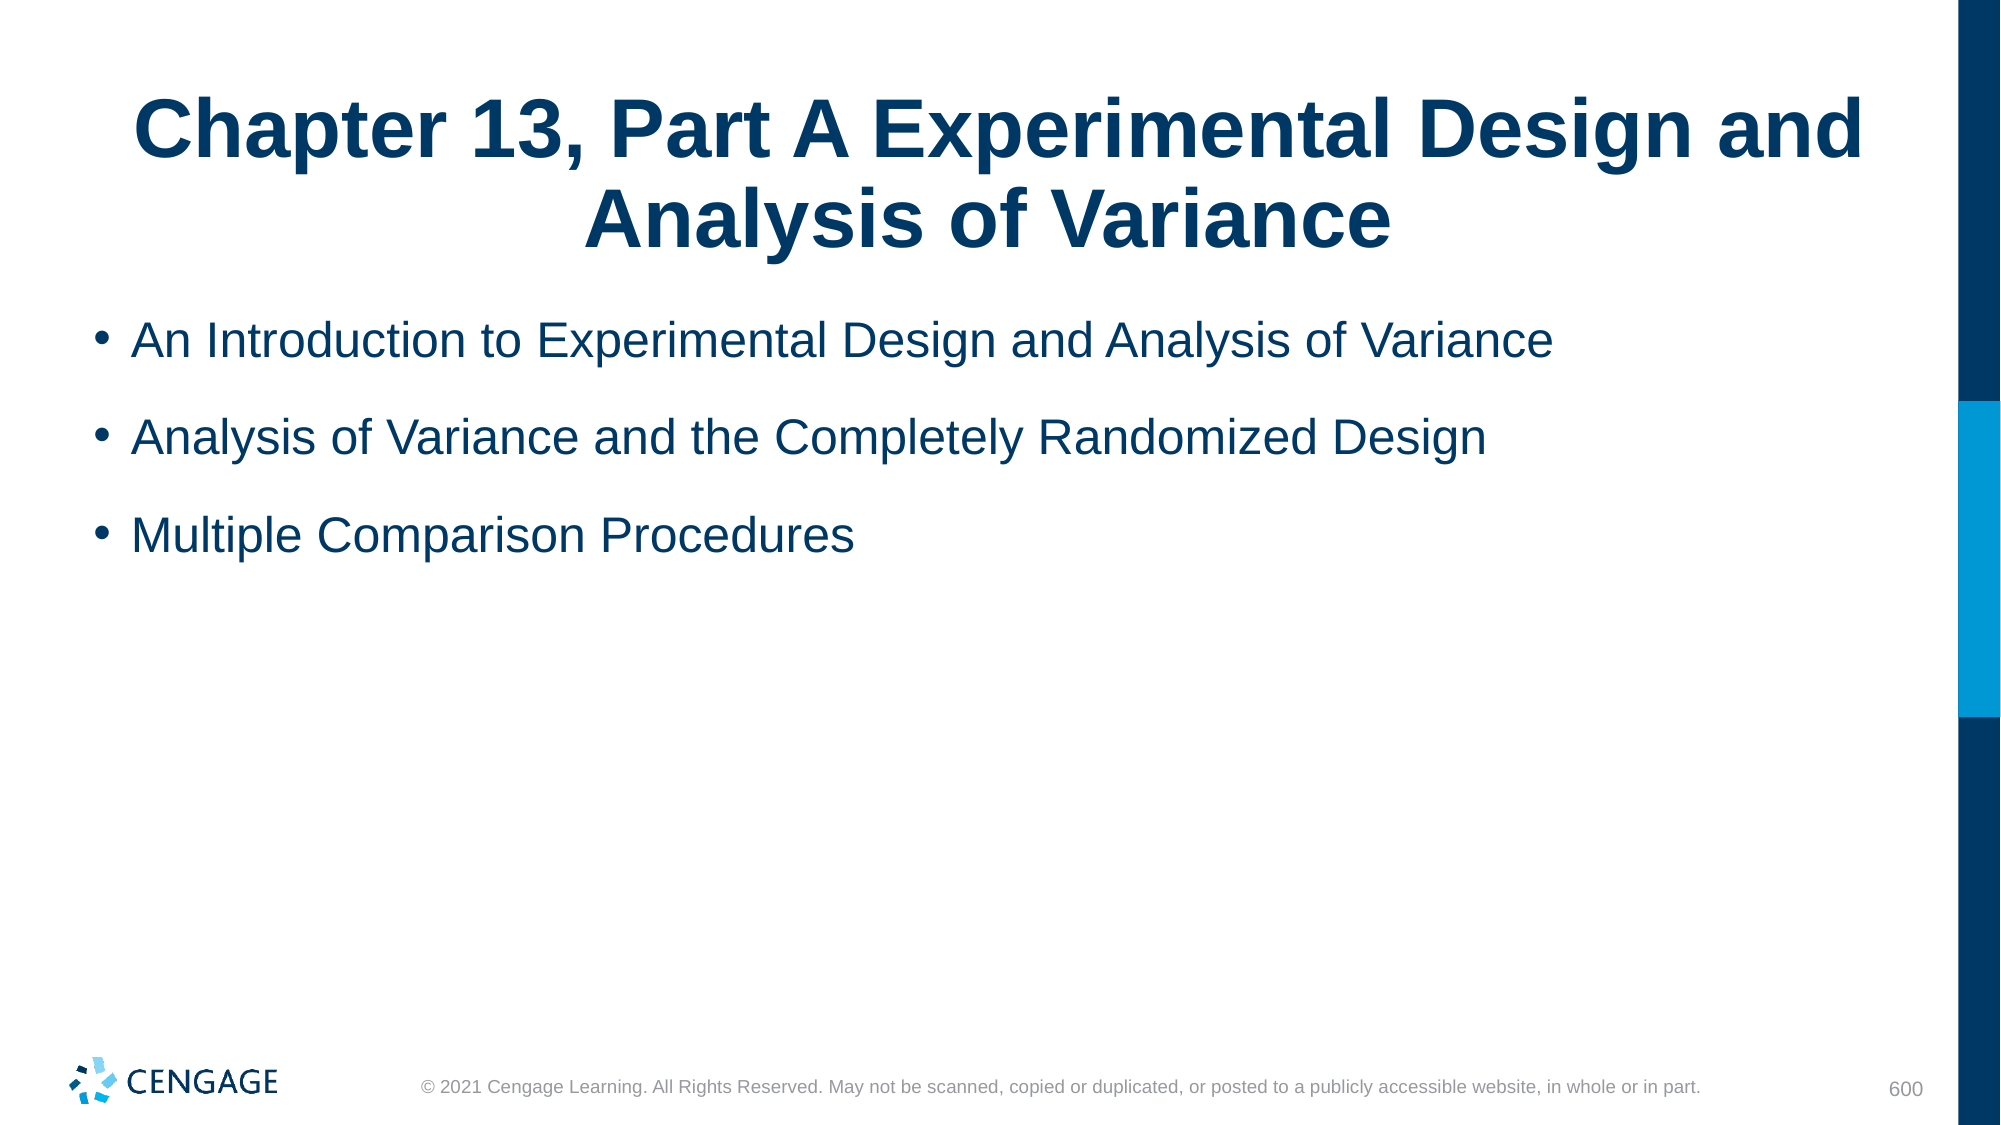

# Chapter 13, Part A Experimental Design and Analysis of Variance
An Introduction to Experimental Design and Analysis of Variance
Analysis of Variance and the Completely Randomized Design
Multiple Comparison Procedures